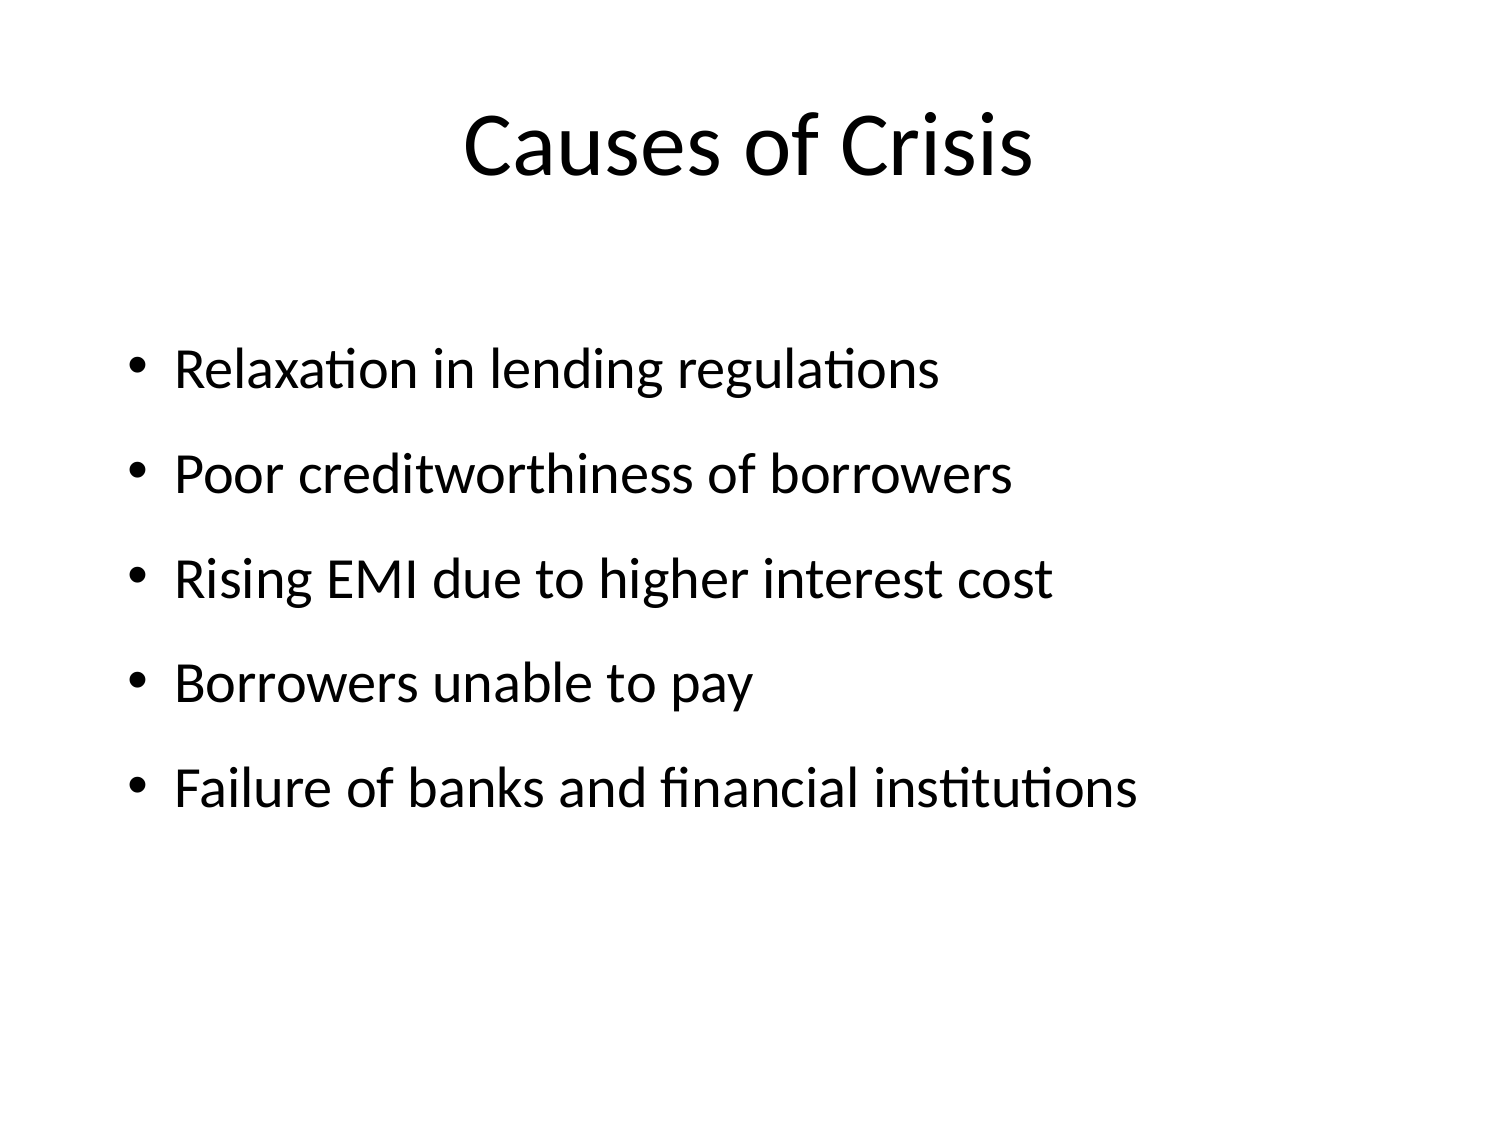

# Causes of Crisis
Relaxation in lending regulations
Poor creditworthiness of borrowers
Rising EMI due to higher interest cost
Borrowers unable to pay
Failure of banks and financial institutions